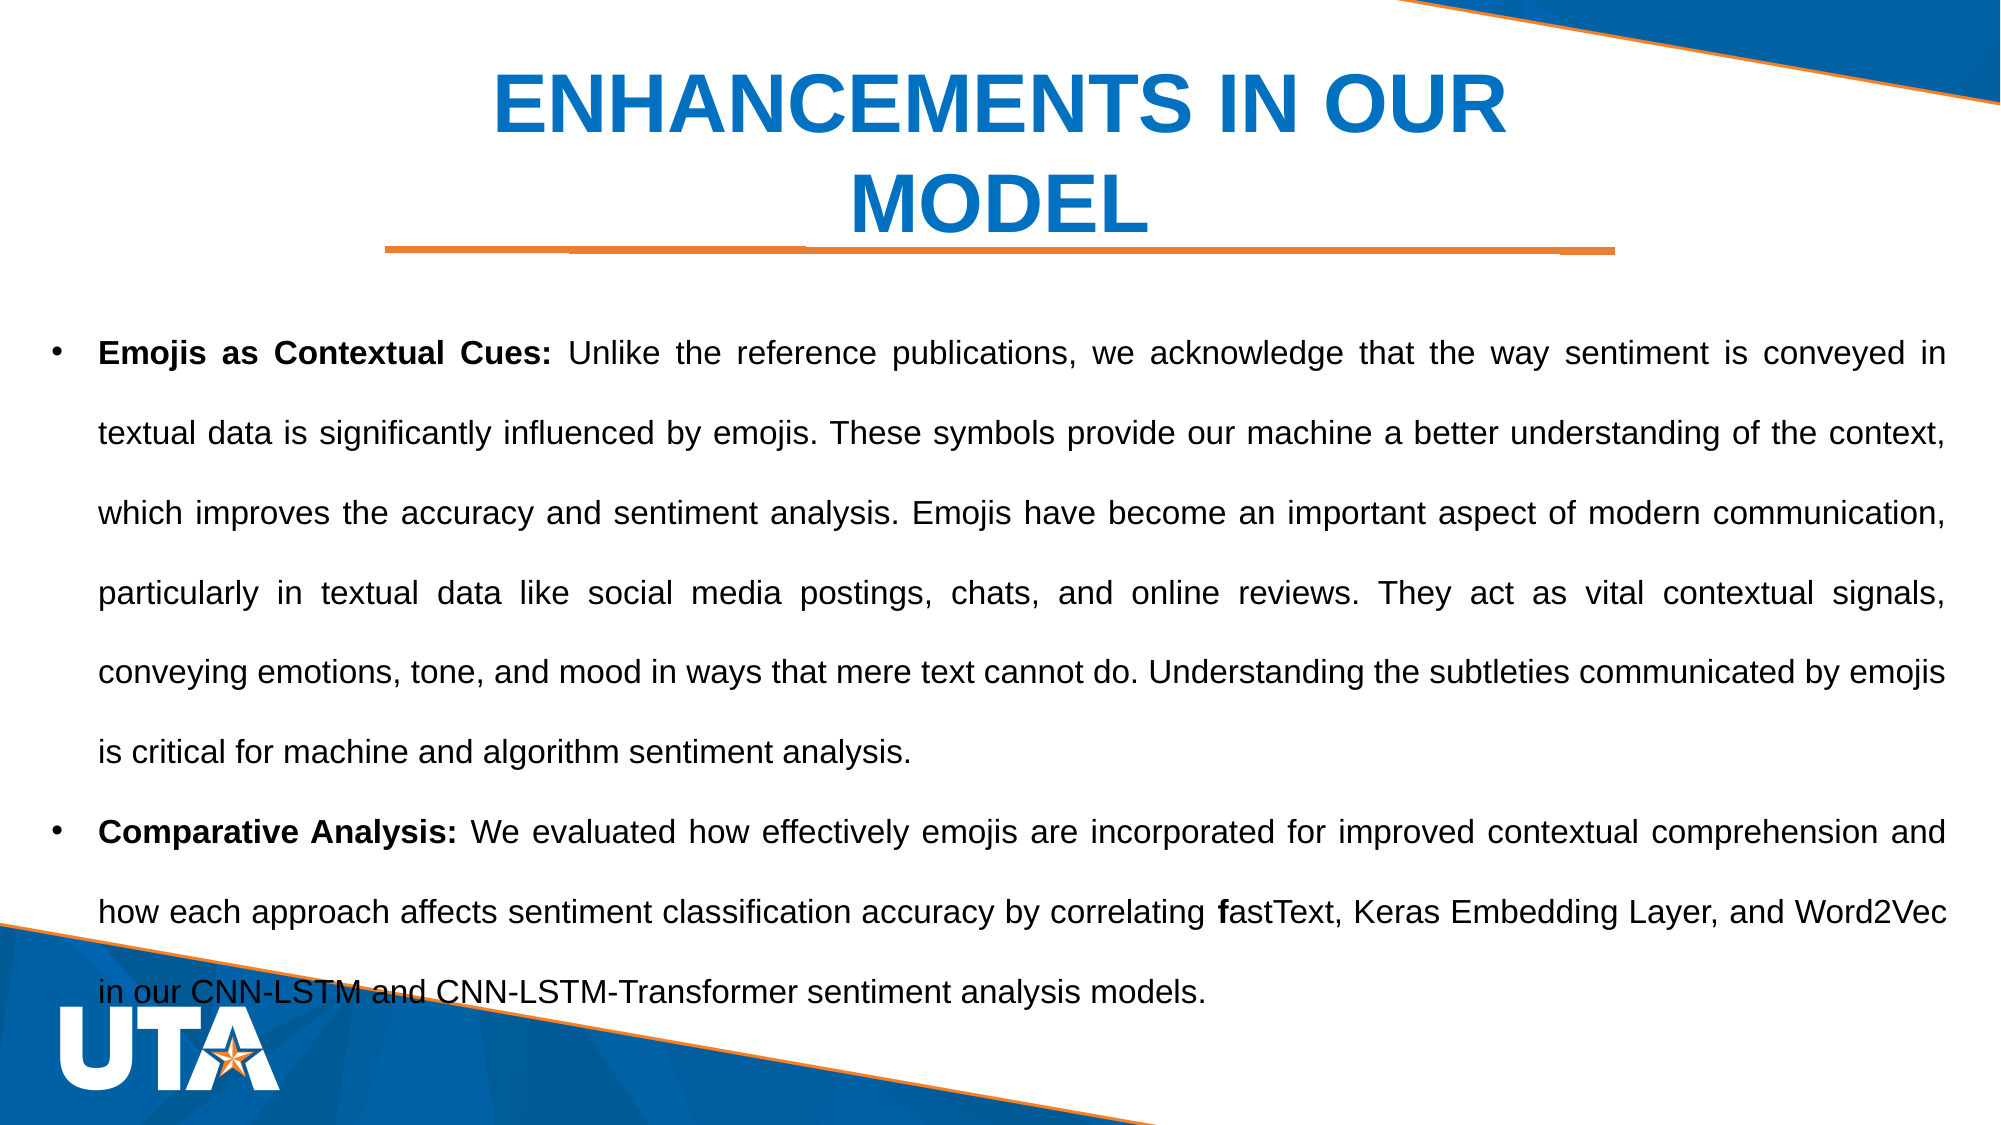

ENHANCEMENTS IN OUR MODEL

Emojis as Contextual Cues: Unlike the reference publications, we acknowledge that the way sentiment is conveyed in textual data is significantly influenced by emojis. These symbols provide our machine a better understanding of the context, which improves the accuracy and sentiment analysis. Emojis have become an important aspect of modern communication, particularly in textual data like social media postings, chats, and online reviews. They act as vital contextual signals, conveying emotions, tone, and mood in ways that mere text cannot do. Understanding the subtleties communicated by emojis is critical for machine and algorithm sentiment analysis.
Comparative Analysis: We evaluated how effectively emojis are incorporated for improved contextual comprehension and how each approach affects sentiment classification accuracy by correlating fastText, Keras Embedding Layer, and Word2Vec in our CNN-LSTM and CNN-LSTM-Transformer sentiment analysis models.